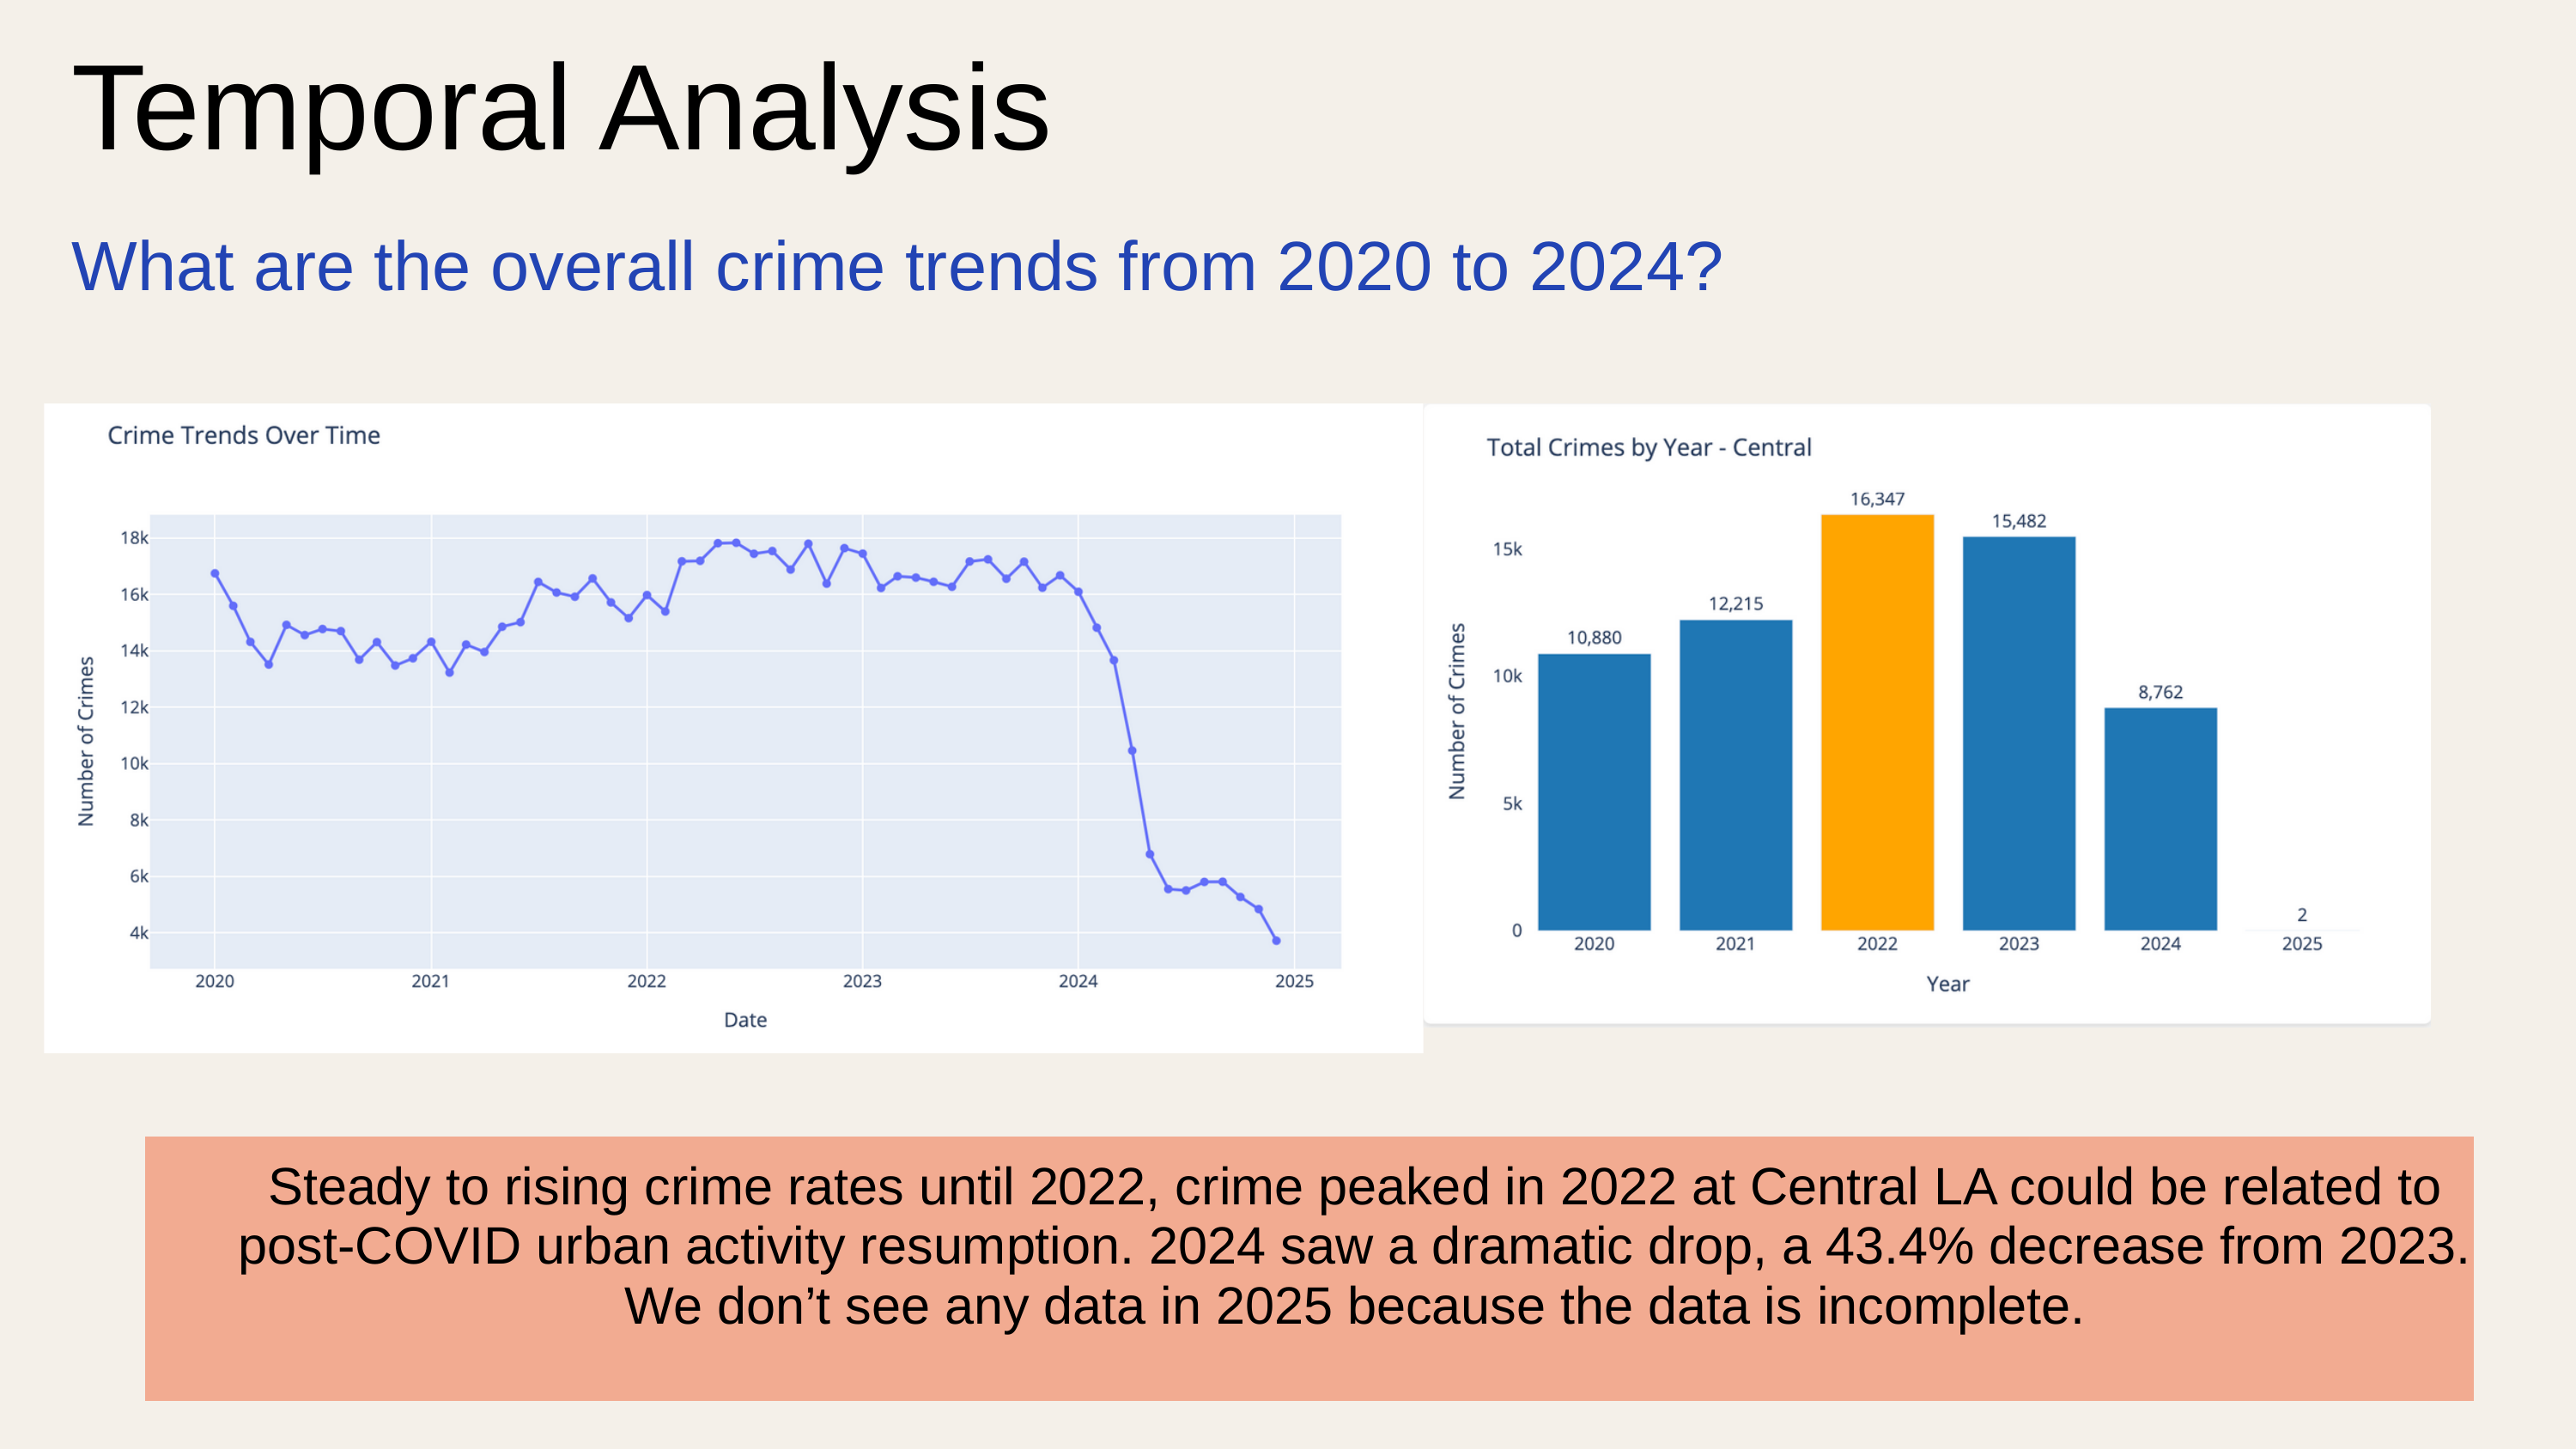

Temporal Analysis
What are the overall crime trends from 2020 to 2024?

Steady to rising crime rates until 2022, crime peaked in 2022 at Central LA could be related to post-COVID urban activity resumption. 2024 saw a dramatic drop, a 43.4% decrease from 2023. We don’t see any data in 2025 because the data is incomplete.